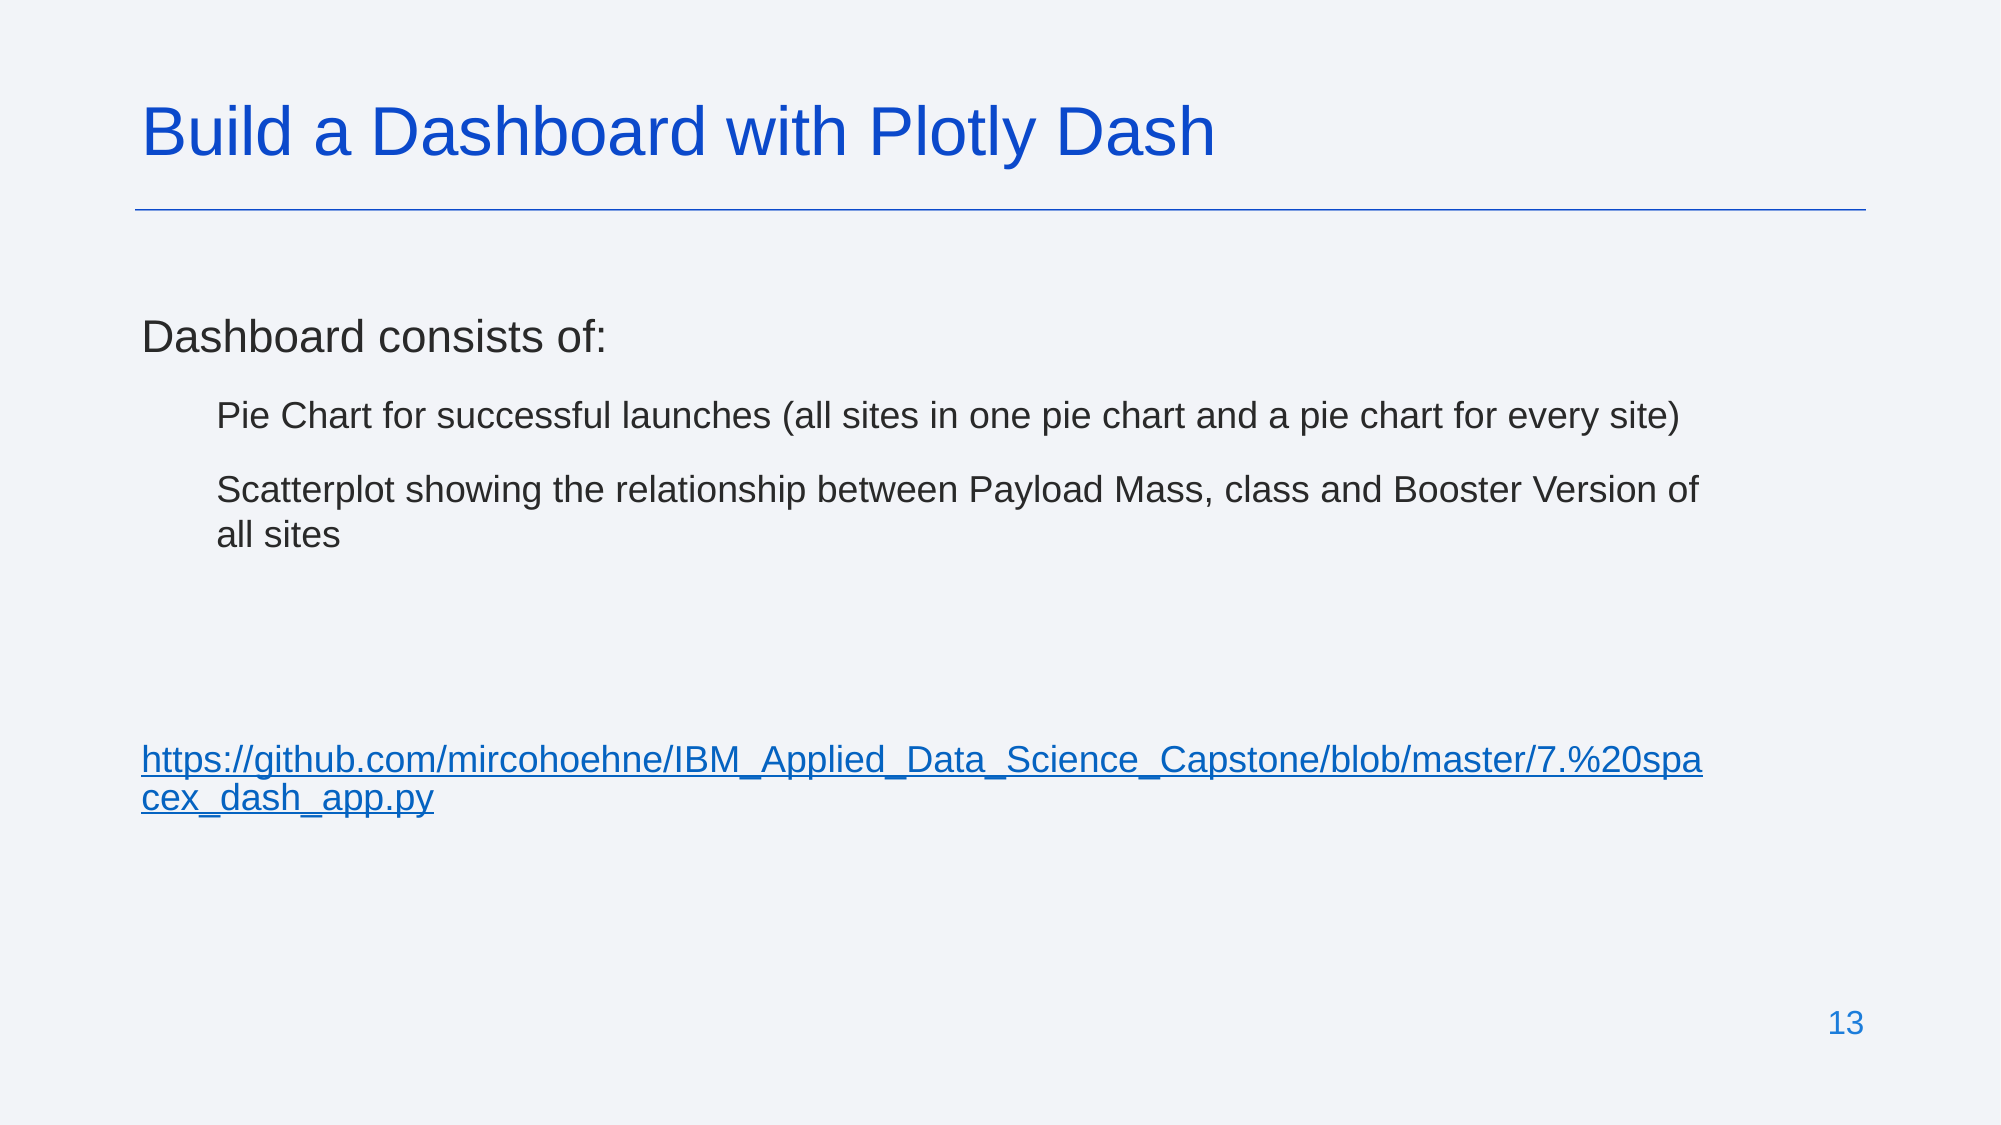

Build a Dashboard with Plotly Dash
Dashboard consists of:
Pie Chart for successful launches (all sites in one pie chart and a pie chart for every site)
Scatterplot showing the relationship between Payload Mass, class and Booster Version of all sites

https://github.com/mircohoehne/IBM_Applied_Data_Science_Capstone/blob/master/7.%20spacex_dash_app.py
13